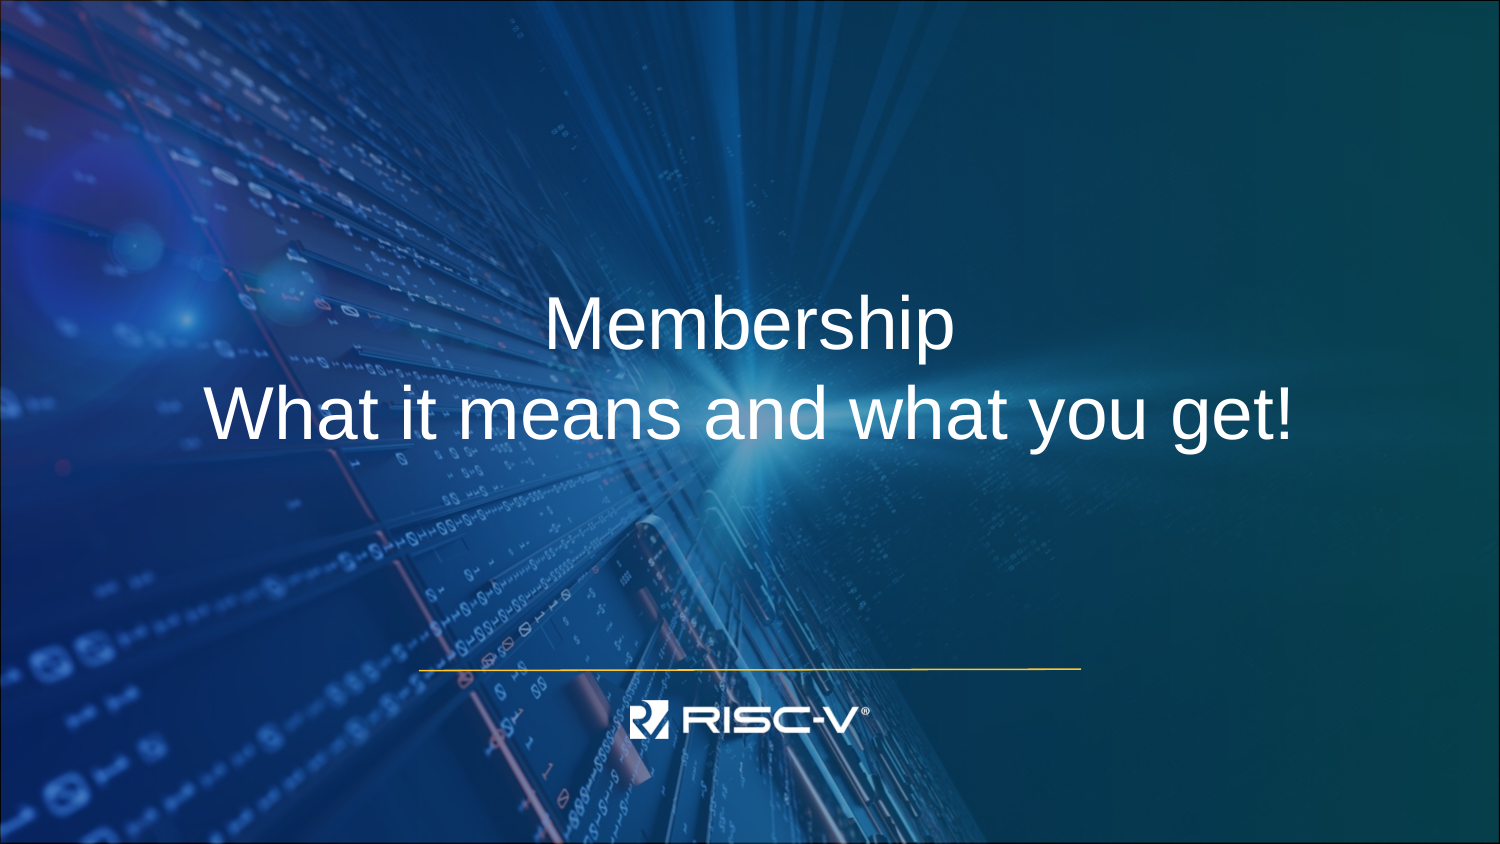

# Membership
What it means and what you get!